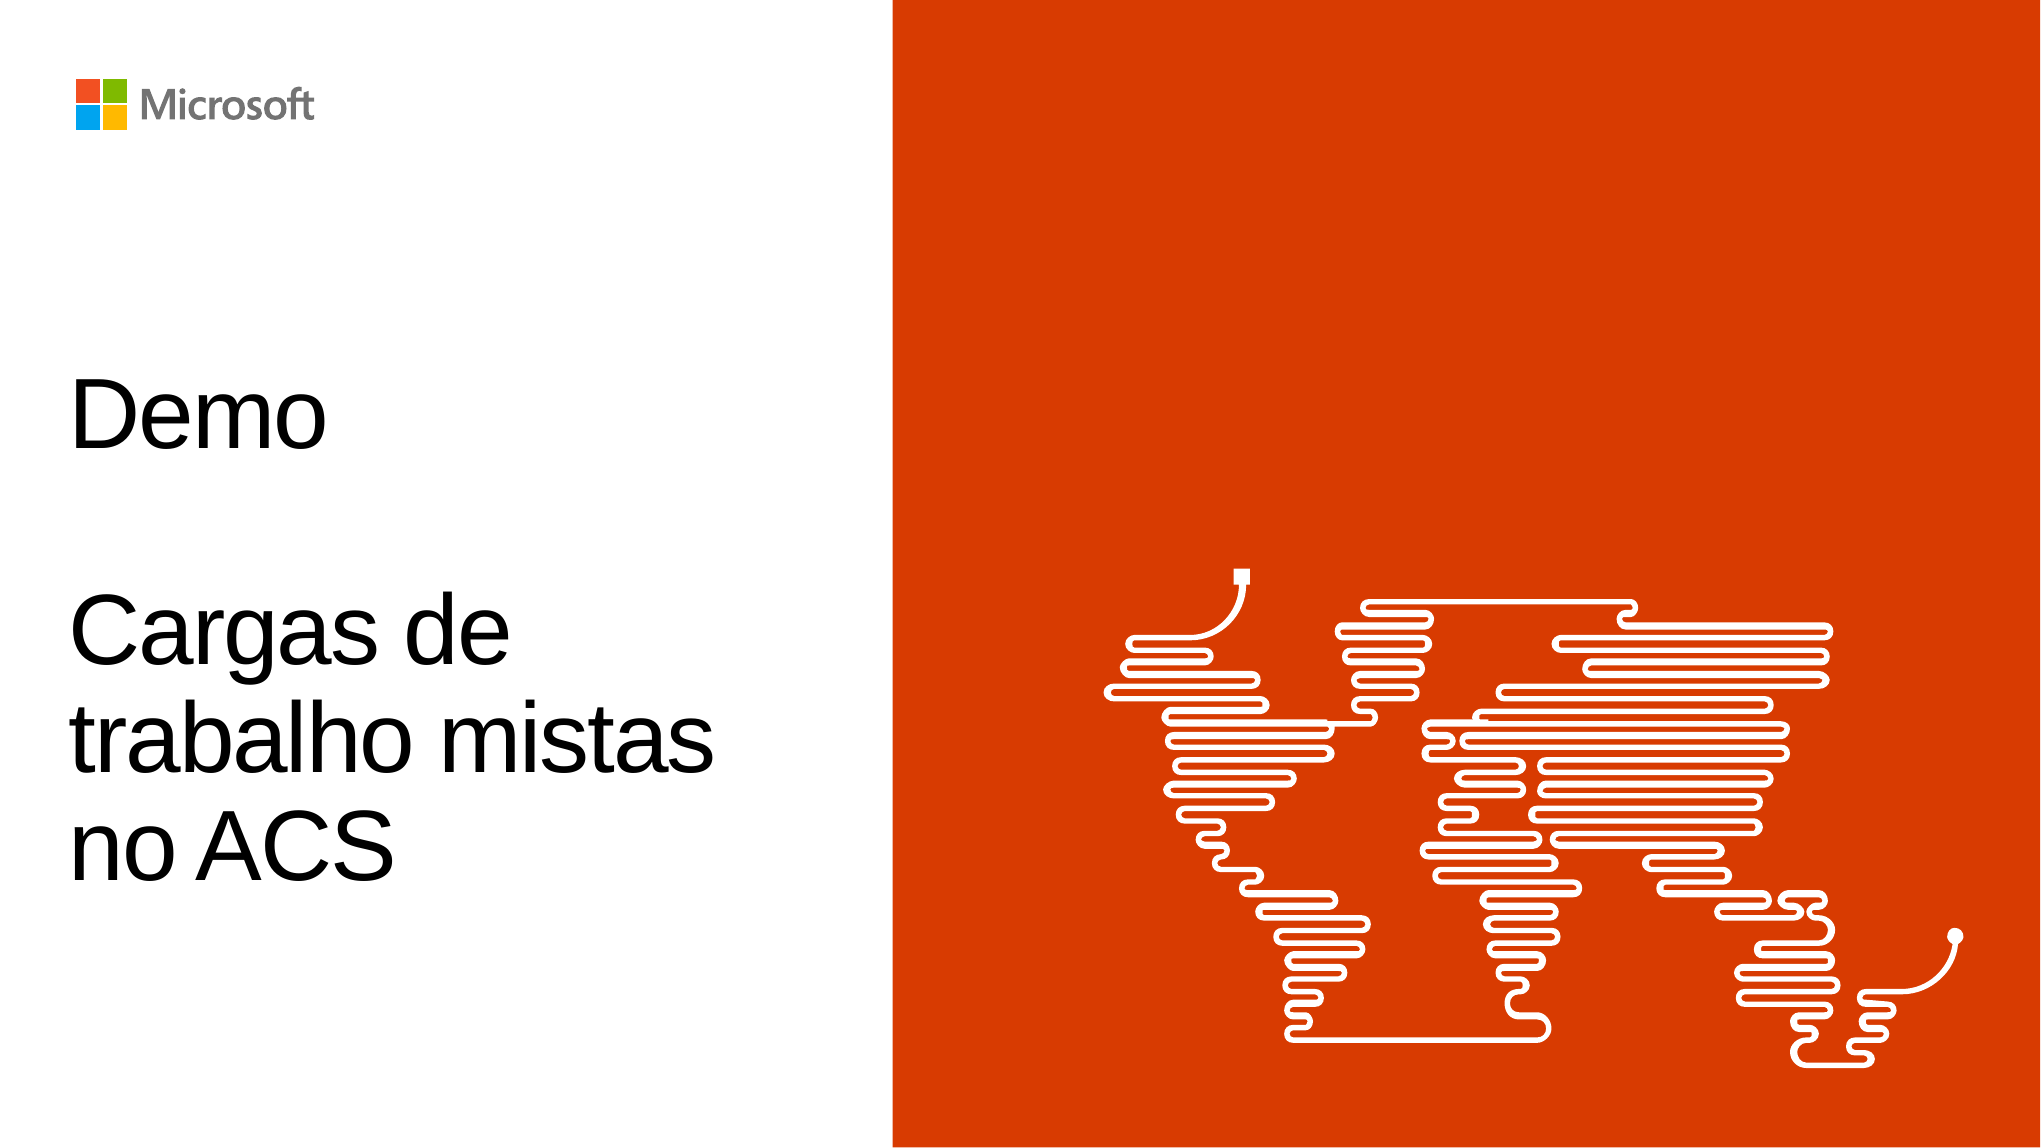

# Demo Cargas de trabalho mistas no ACS